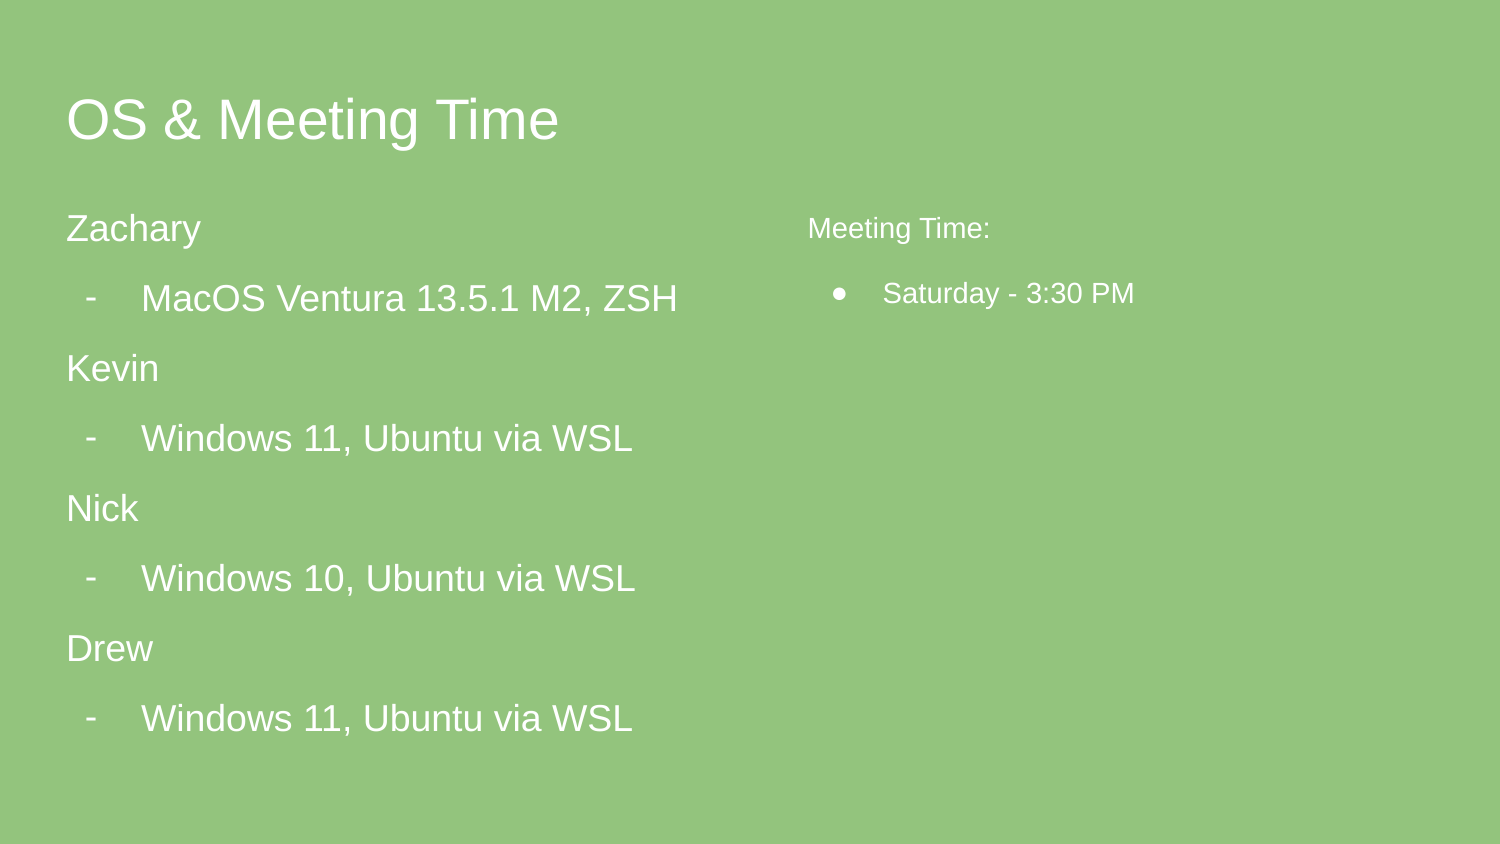

# OS & Meeting Time
Zachary
MacOS Ventura 13.5.1 M2, ZSH
Kevin
Windows 11, Ubuntu via WSL
Nick
Windows 10, Ubuntu via WSL
Drew
Windows 11, Ubuntu via WSL
Meeting Time:
Saturday - 3:30 PM